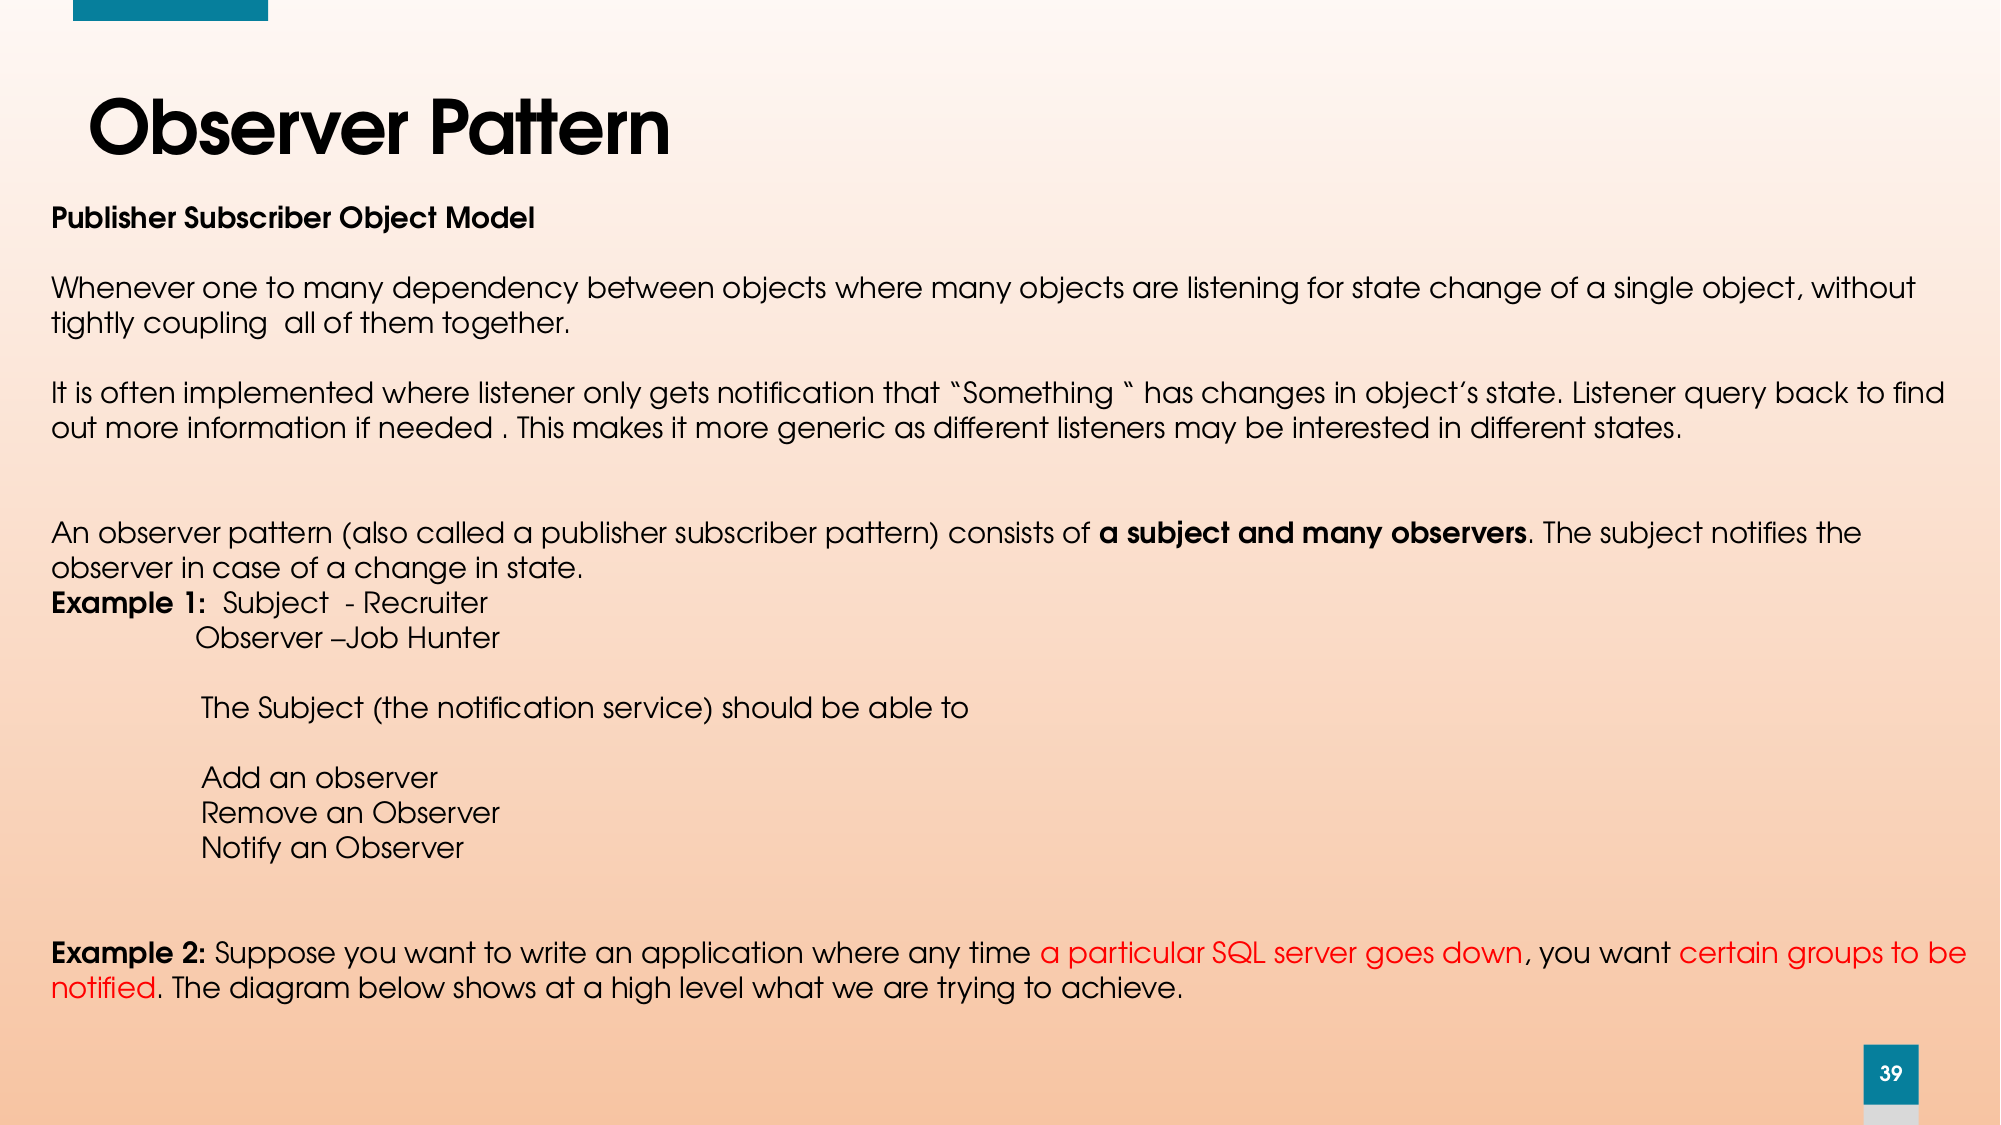

# Observer Pattern
Publisher Subscriber Object Model

Whenever one to many dependency between objects where many objects are listening for state change of a single object, without  tightly coupling  all of them together.

It is often implemented where listener only gets notification that “Something “ has changes in object’s state. Listener query back to find out more information if needed . This makes it more generic as different listeners may be interested in different states.

An observer pattern (also called a publisher subscriber pattern) consists of a subject and many observers. The subject notifies the observer in case of a change in state.
Example 1:  Subject  - Recruiter
                  Observer –Job Hunter

The Subject (the notification service) should be able to
Add an observer
Remove an Observer
Notify an Observer

Example 2: Suppose you want to write an application where any time a particular SQL server goes down, you want certain groups to be notified. The diagram below shows at a high level what we are trying to achieve.